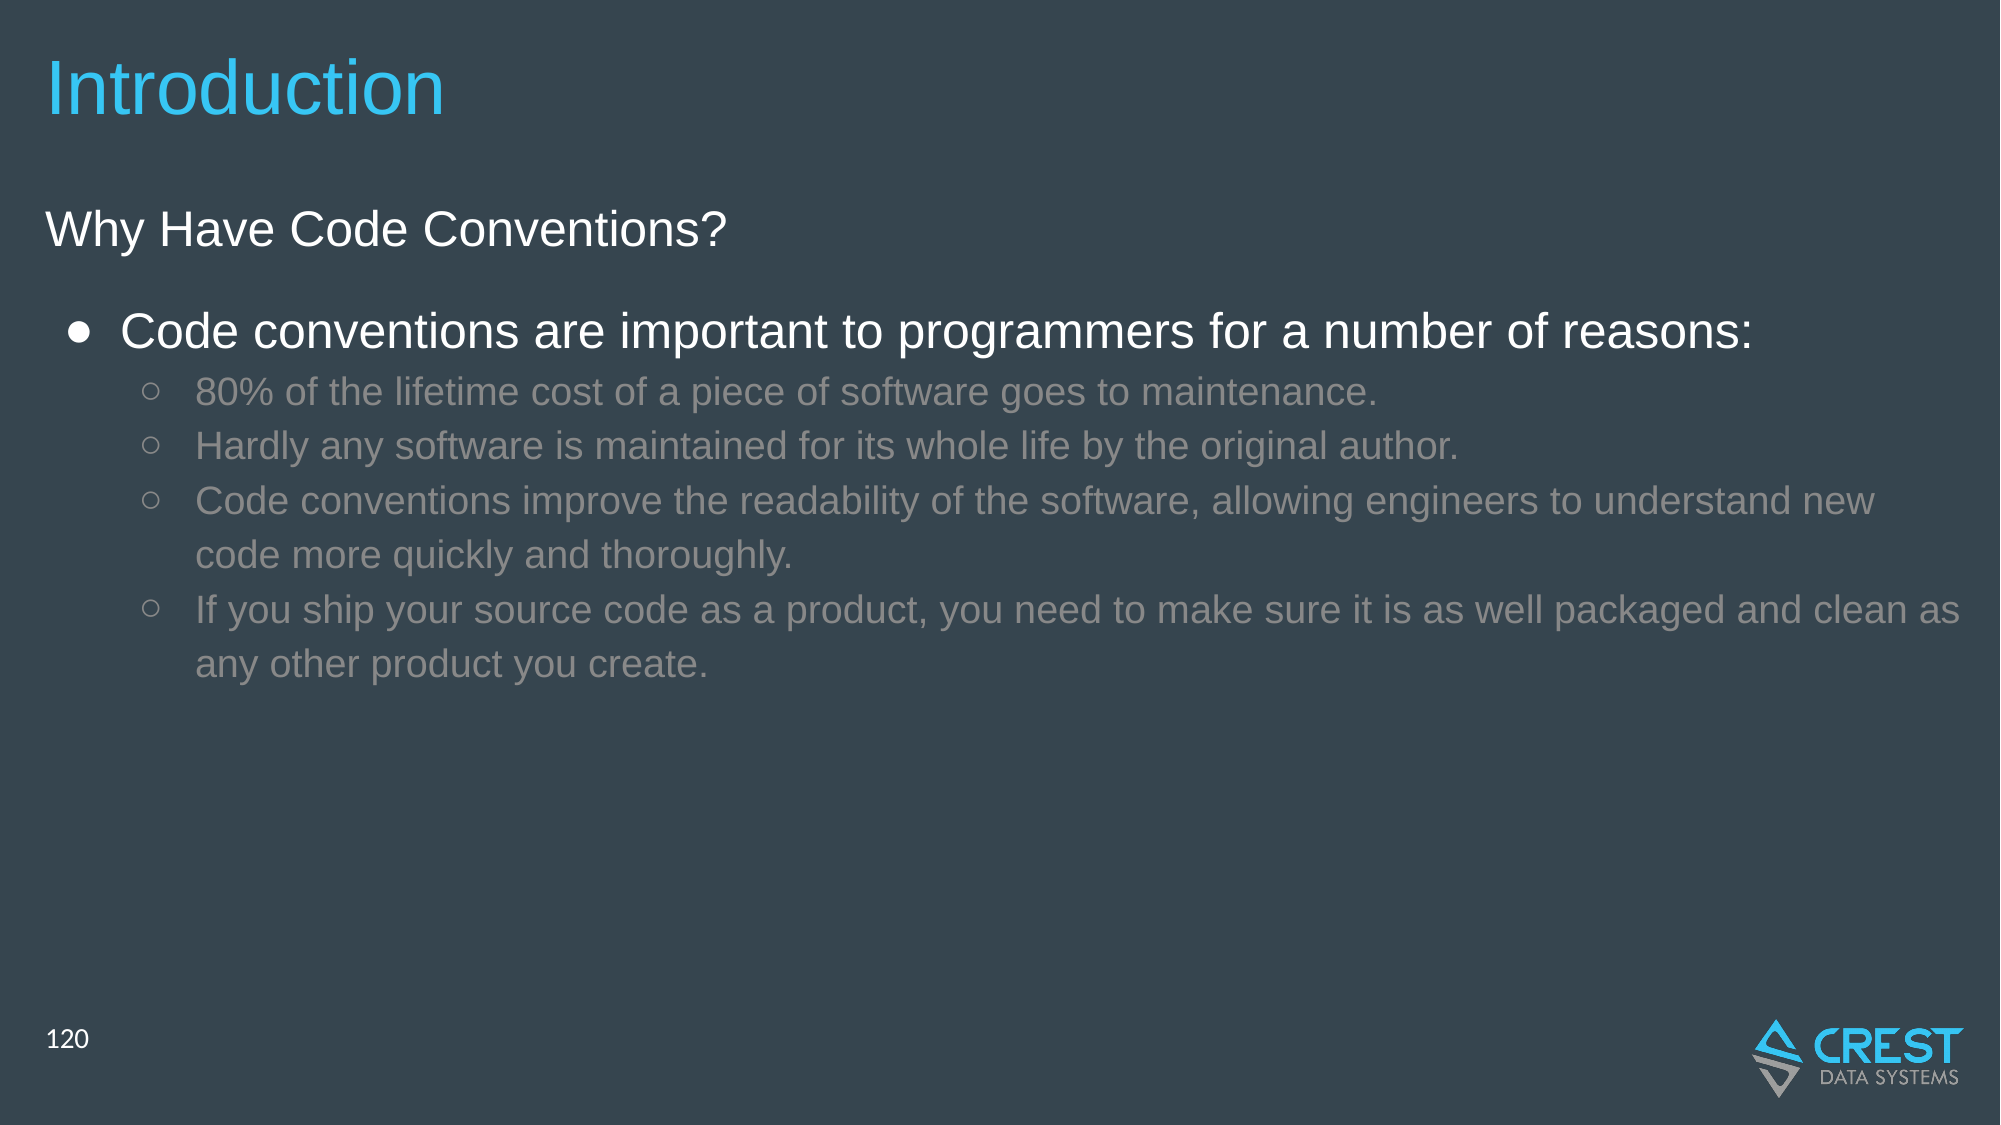

# Introduction
Why Have Code Conventions?
Code conventions are important to programmers for a number of reasons:
80% of the lifetime cost of a piece of software goes to maintenance.
Hardly any software is maintained for its whole life by the original author.
Code conventions improve the readability of the software, allowing engineers to understand new code more quickly and thoroughly.
If you ship your source code as a product, you need to make sure it is as well packaged and clean as any other product you create.
120